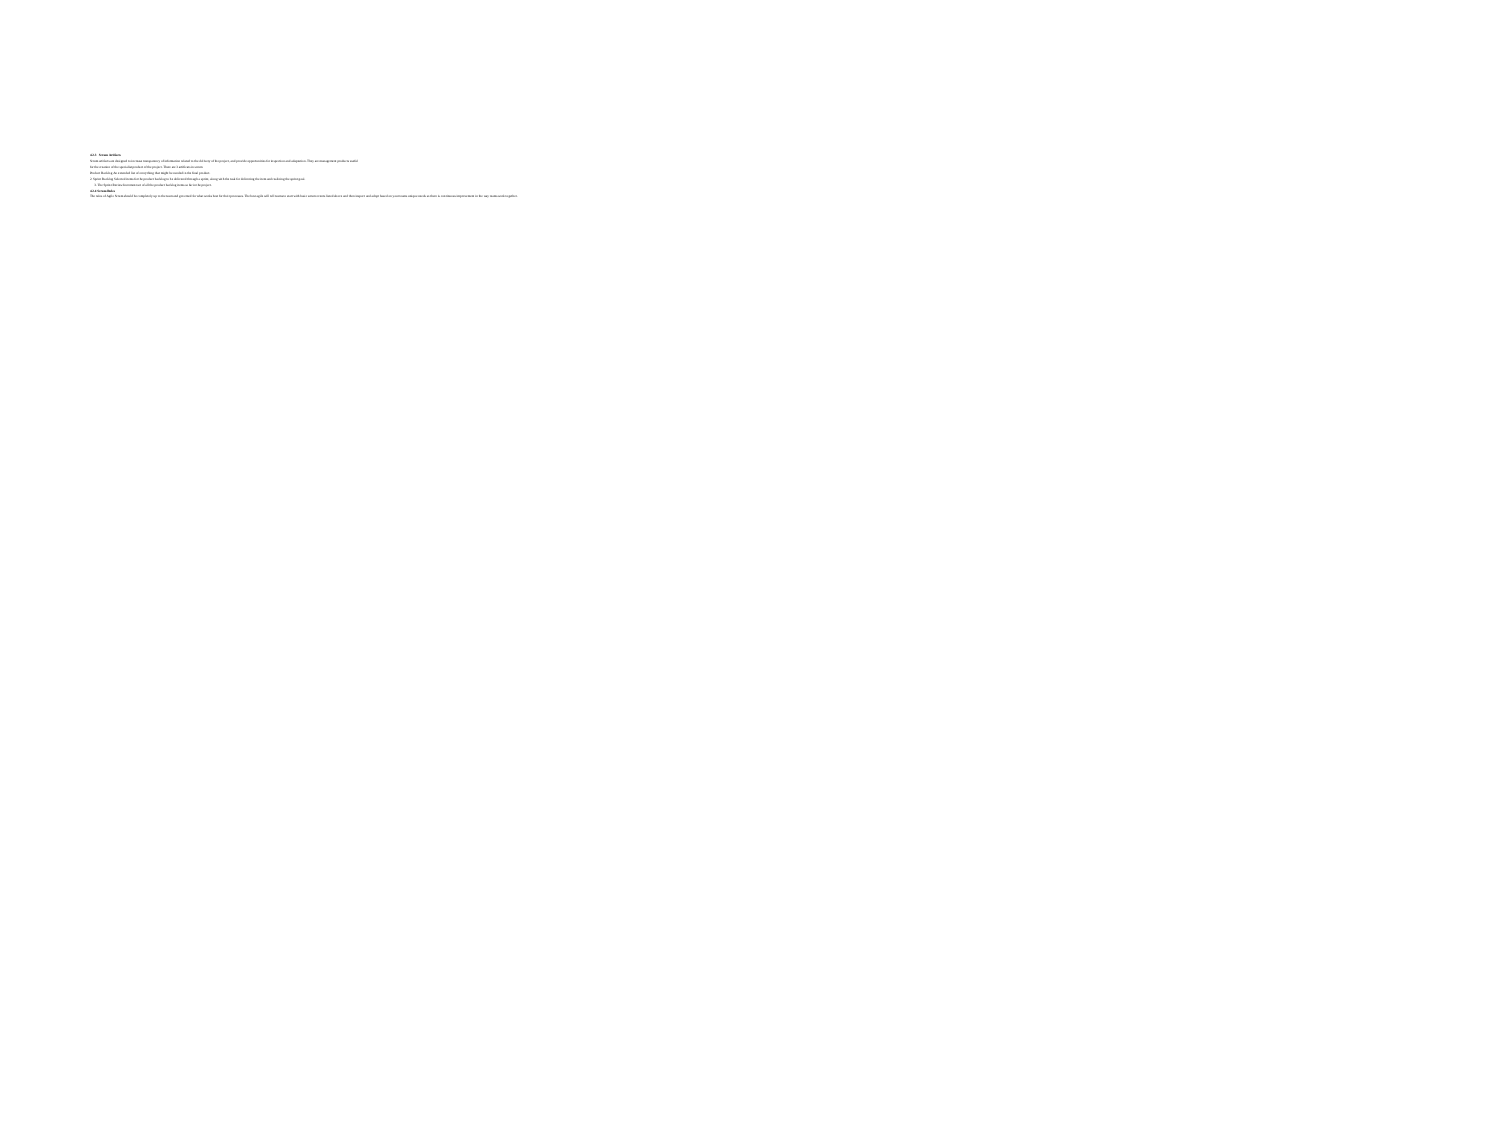

# 4.2.3   Scrum Artifacts Scrum artifacts are designed to increase transparency of information related to the delivery of the project, and provide opportunities for inspection and adaptation. They are management products useful for the creation of the specialist product of the project. There are 3 artificats in scrum Product Backlog An extended list of everything that might be needed in the final product. 2. Sprint Backlog Selected items for the product backlog to be delivered through a sprint, along with the task for delivering the item and realizing the sprint goal. 3. The Sprint Review Increment set of all the product backlog items so far in the project. 4.2.4 Scrum Rules The rules of Agile Scrum should be completely up to the team and governed for what works best for their processes. The best agile will tell teams to start with basic scrum events listed above and then inspect and adopt based on your teams unique needs so there is continuous improvement in the way teams work together.